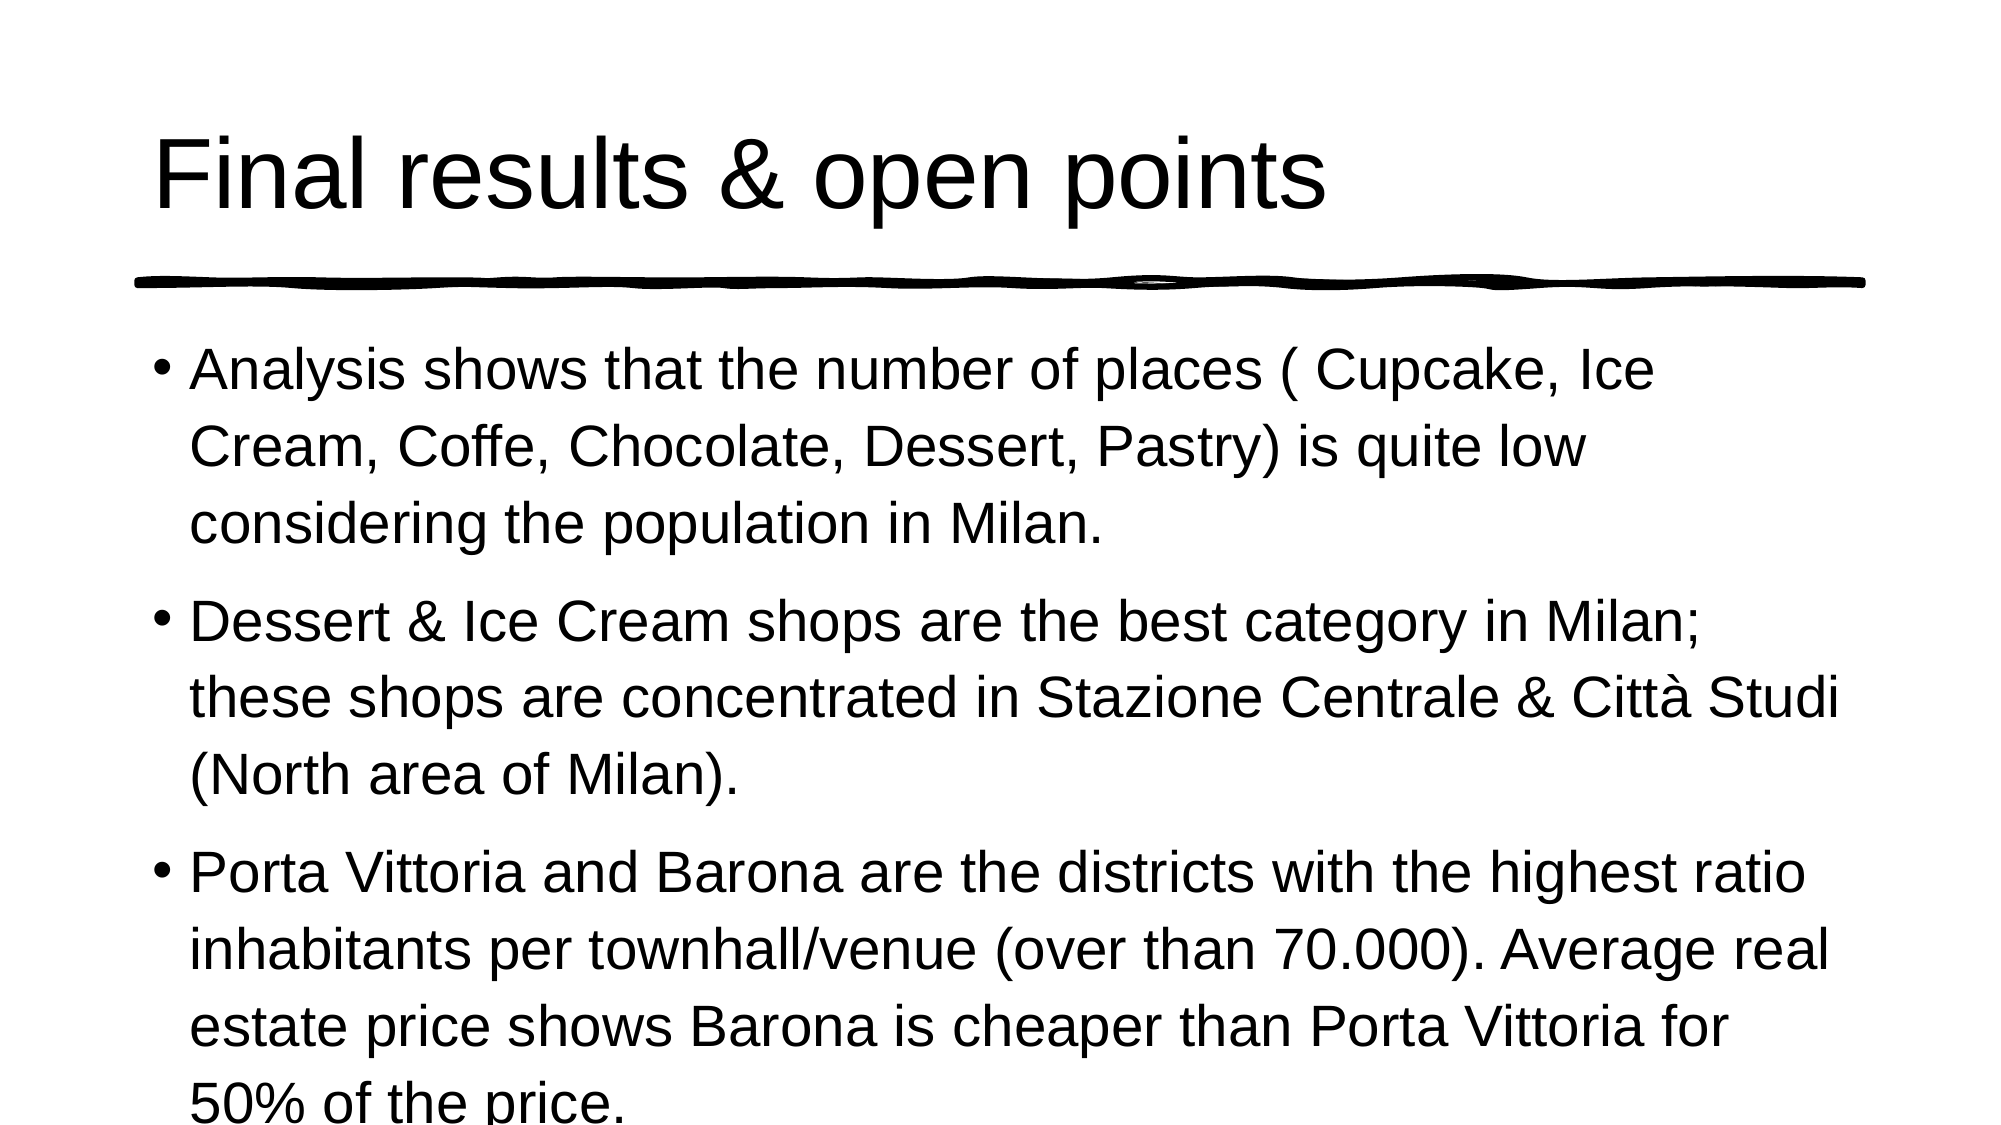

# Final results & open points
Analysis shows that the number of places ( Cupcake, Ice Cream, Coffe, Chocolate, Dessert, Pastry) is quite low considering the population in Milan.
Dessert & Ice Cream shops are the best category in Milan; these shops are concentrated in Stazione Centrale & Città Studi (North area of Milan).
Porta Vittoria and Barona are the districts with the highest ratio inhabitants per townhall/venue (over than 70.000). Average real estate price shows Barona is cheaper than Porta Vittoria for 50% of the price.
Porta Vittoria (Est Area) and Barona (South Area) are the districts with a small number of places in target.